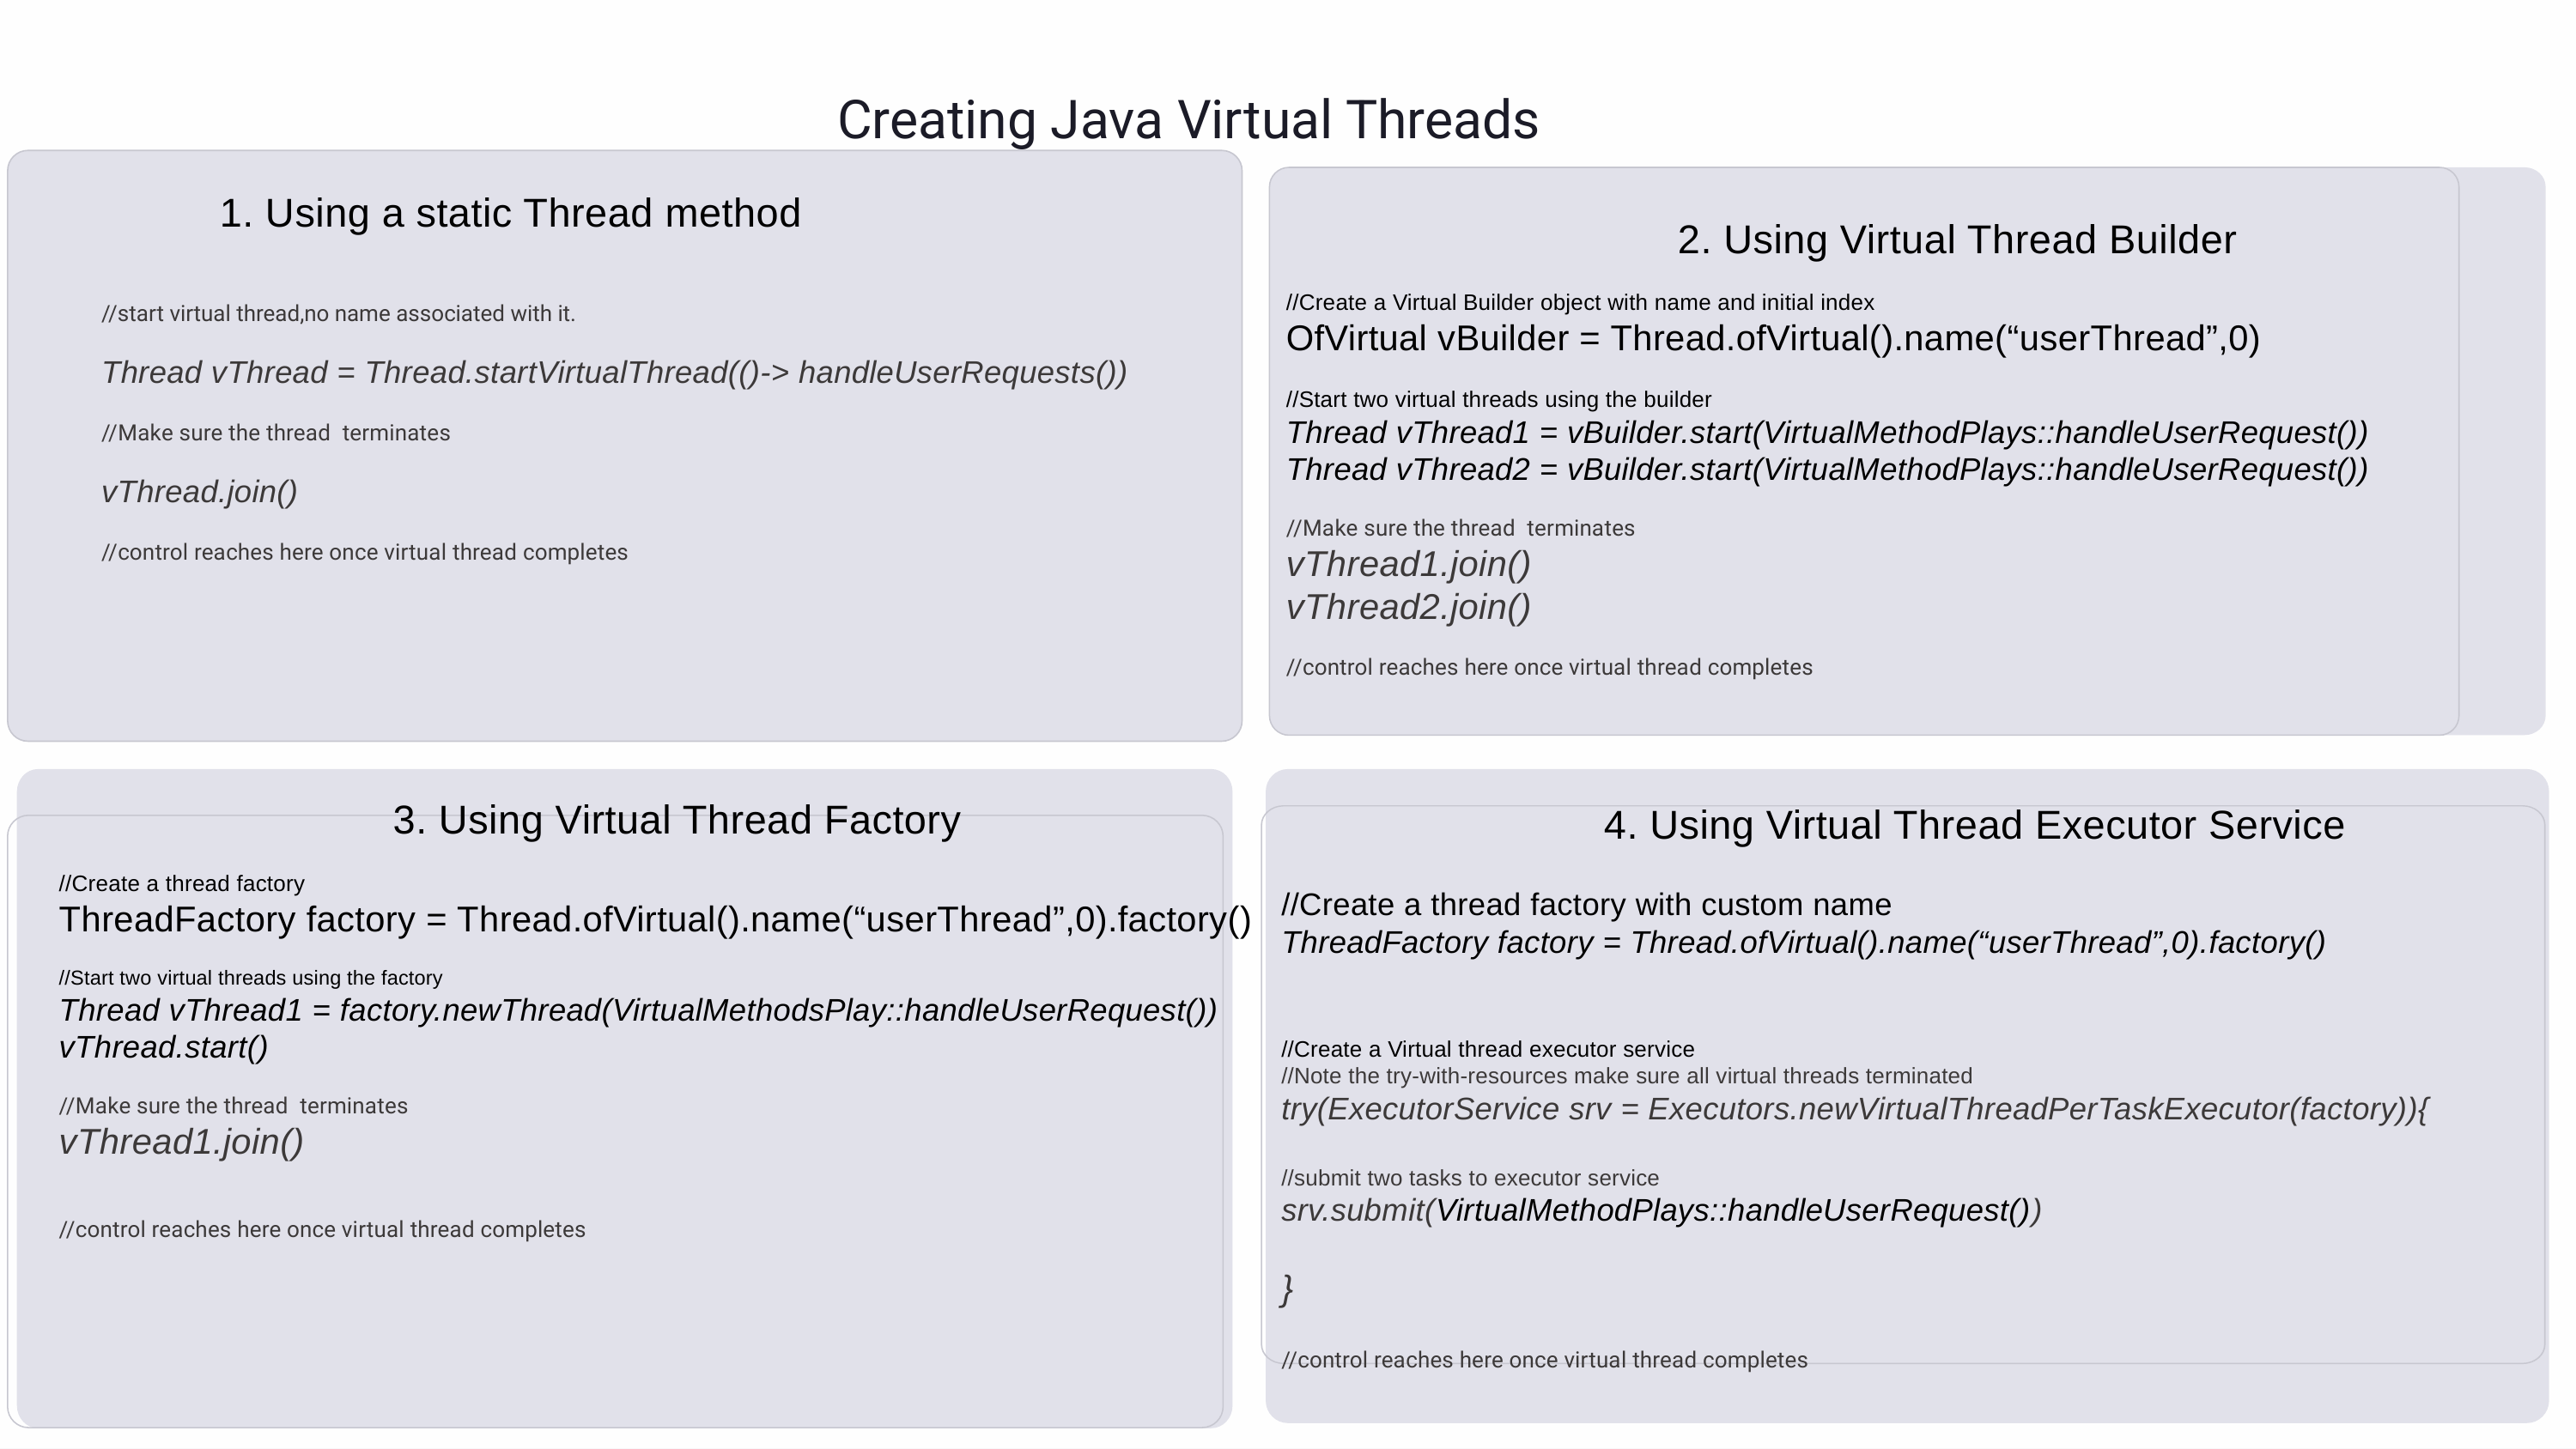

Creating Java Virtual Threads

                                  2. Using Virtual Thread Builder

//Create a Virtual Builder object with name and initial index
OfVirtual vBuilder = Thread.ofVirtual().name(“userThread”,0)

//Start two virtual threads using the builder
Thread vThread1 = vBuilder.start(VirtualMethodPlays::handleUserRequest())
Thread vThread2 = vBuilder.start(VirtualMethodPlays::handleUserRequest())

//Make sure the thread  terminates
vThread1.join()
vThread2.join()

//control reaches here once virtual thread completes

1. Using a static Thread method
//start virtual thread,no name associated with it.
Thread vThread = Thread.startVirtualThread(()-> handleUserRequests())
//Make sure the thread  terminates
vThread.join()
//control reaches here once virtual thread completes

                             3. Using Virtual Thread Factory

//Create a thread factory
ThreadFactory factory = Thread.ofVirtual().name(“userThread”,0).factory()

//Start two virtual threads using the factory
Thread vThread1 = factory.newThread(VirtualMethodsPlay::handleUserRequest())
vThread.start()

//Make sure the thread  terminates
vThread1.join()

//control reaches here once virtual thread completes

                            4. Using Virtual Thread Executor Service

//Create a thread factory with custom name
ThreadFactory factory = Thread.ofVirtual().name(“userThread”,0).factory()

//Create a Virtual thread executor service
//Note the try-with-resources make sure all virtual threads terminated
try(ExecutorService srv = Executors.newVirtualThreadPerTaskExecutor(factory)){

//submit two tasks to executor service
srv.submit(VirtualMethodPlays::handleUserRequest())

}

//control reaches here once virtual thread completes